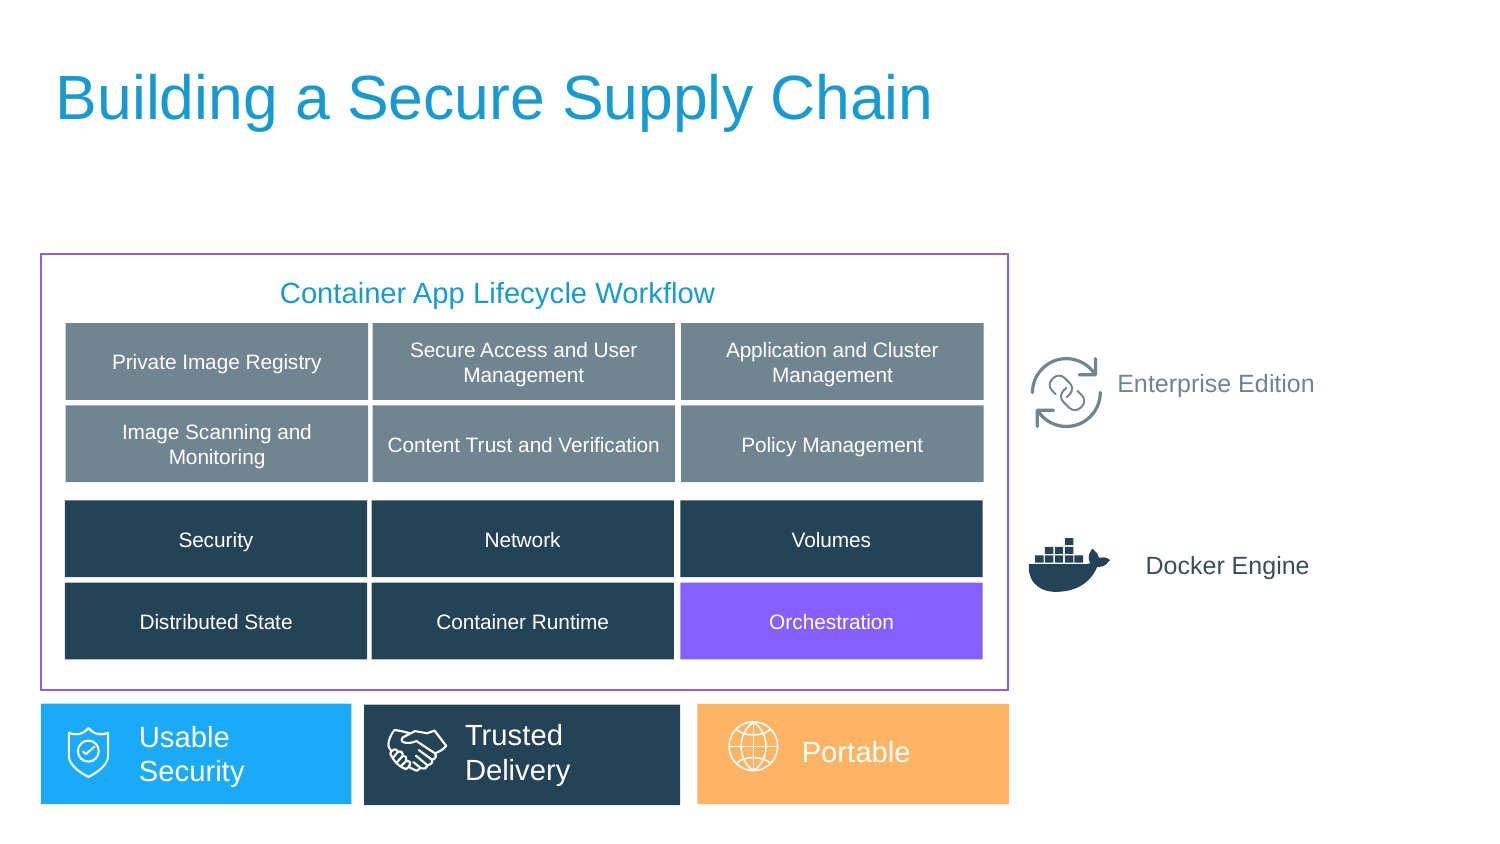

Building a Secure Supply Chain

Container App Lifecycle Workflow
Private Image Registry
Secure Access and User Management
Application and Cluster Management
Image Scanning and Monitoring
Content Trust and Verification
Policy Management

Enterprise Edition
Security
Network
Volumes

Docker Engine
Distributed State
Container Runtime
Orchestration

Usable Security

Portable

Trusted Delivery